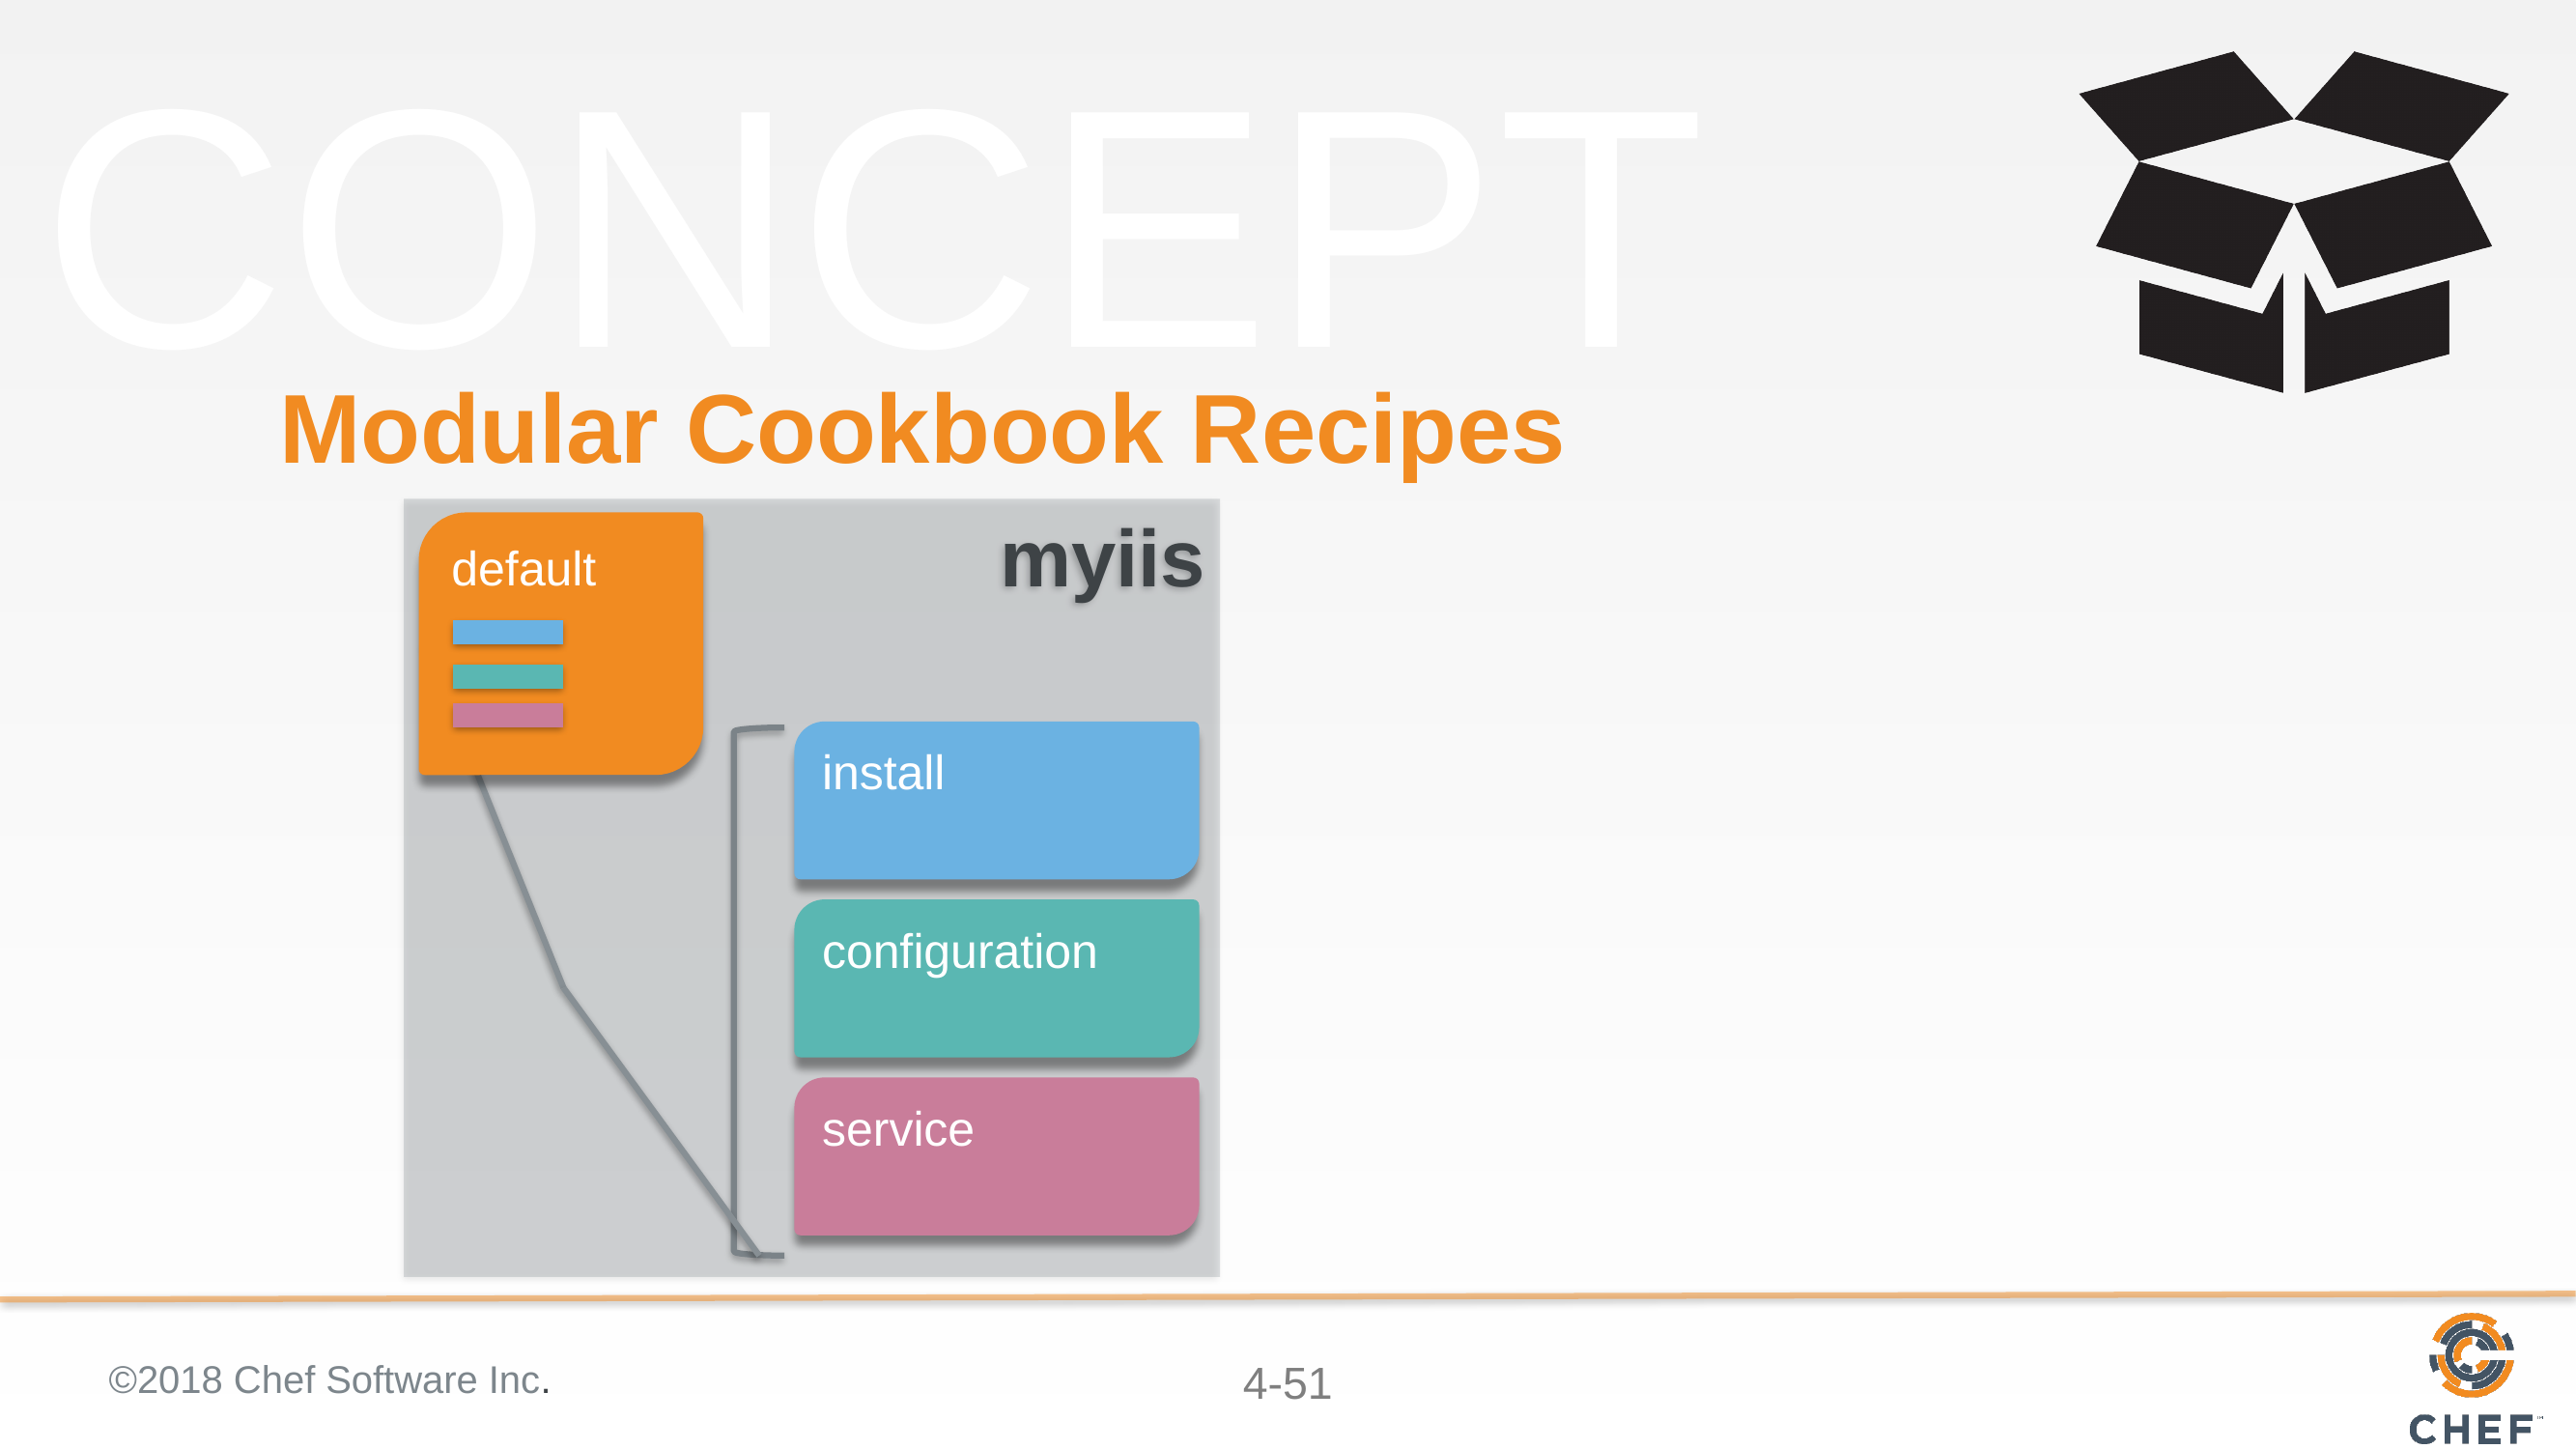

# Modular Cookbook Recipes
myiis
default
install
configuration
service